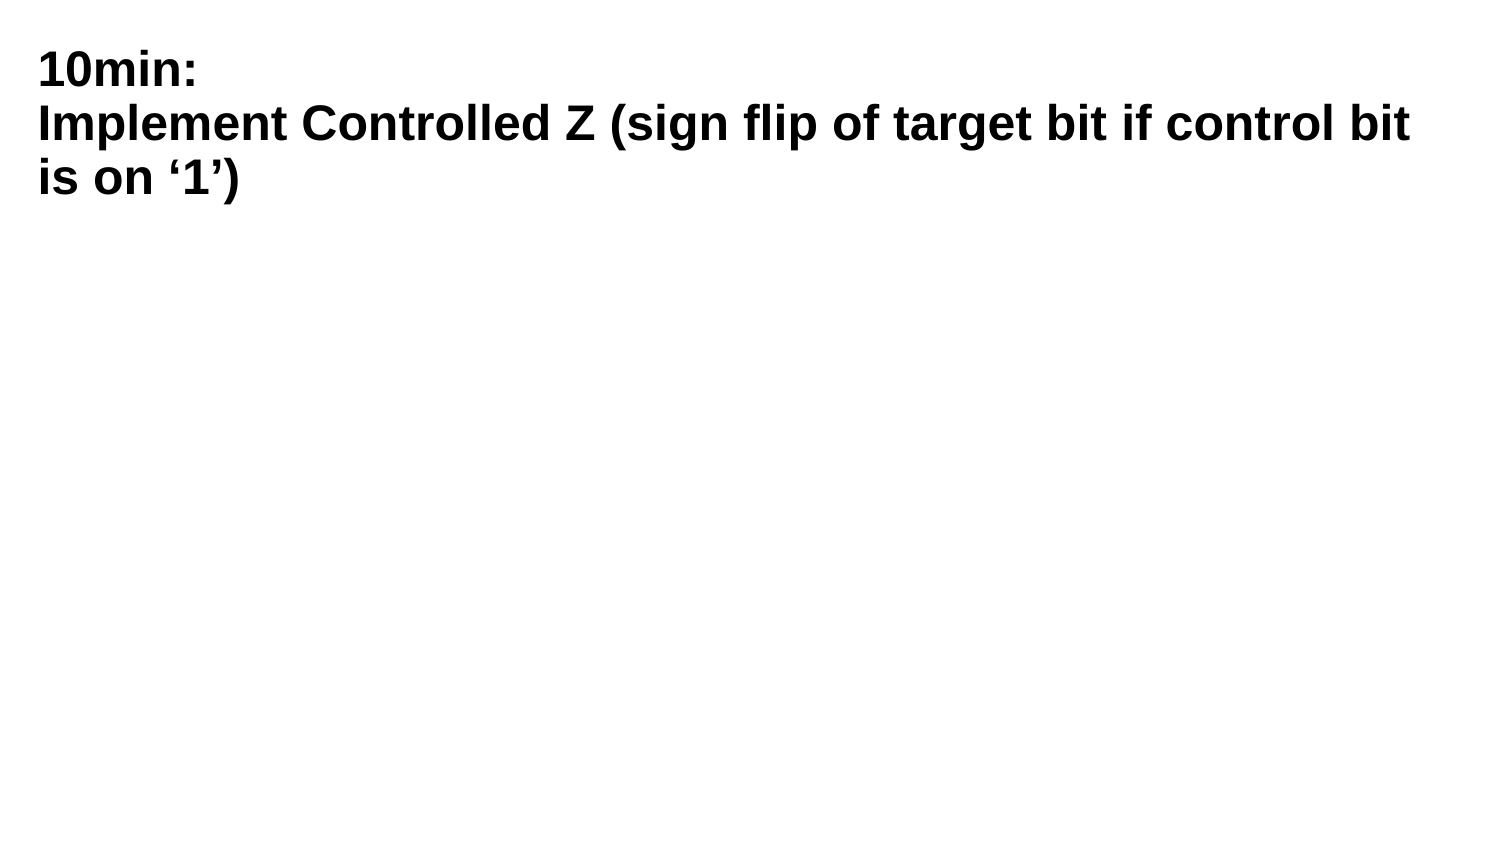

# 10min: Implement Controlled Z (sign flip of target bit if control bit is on ‘1’)